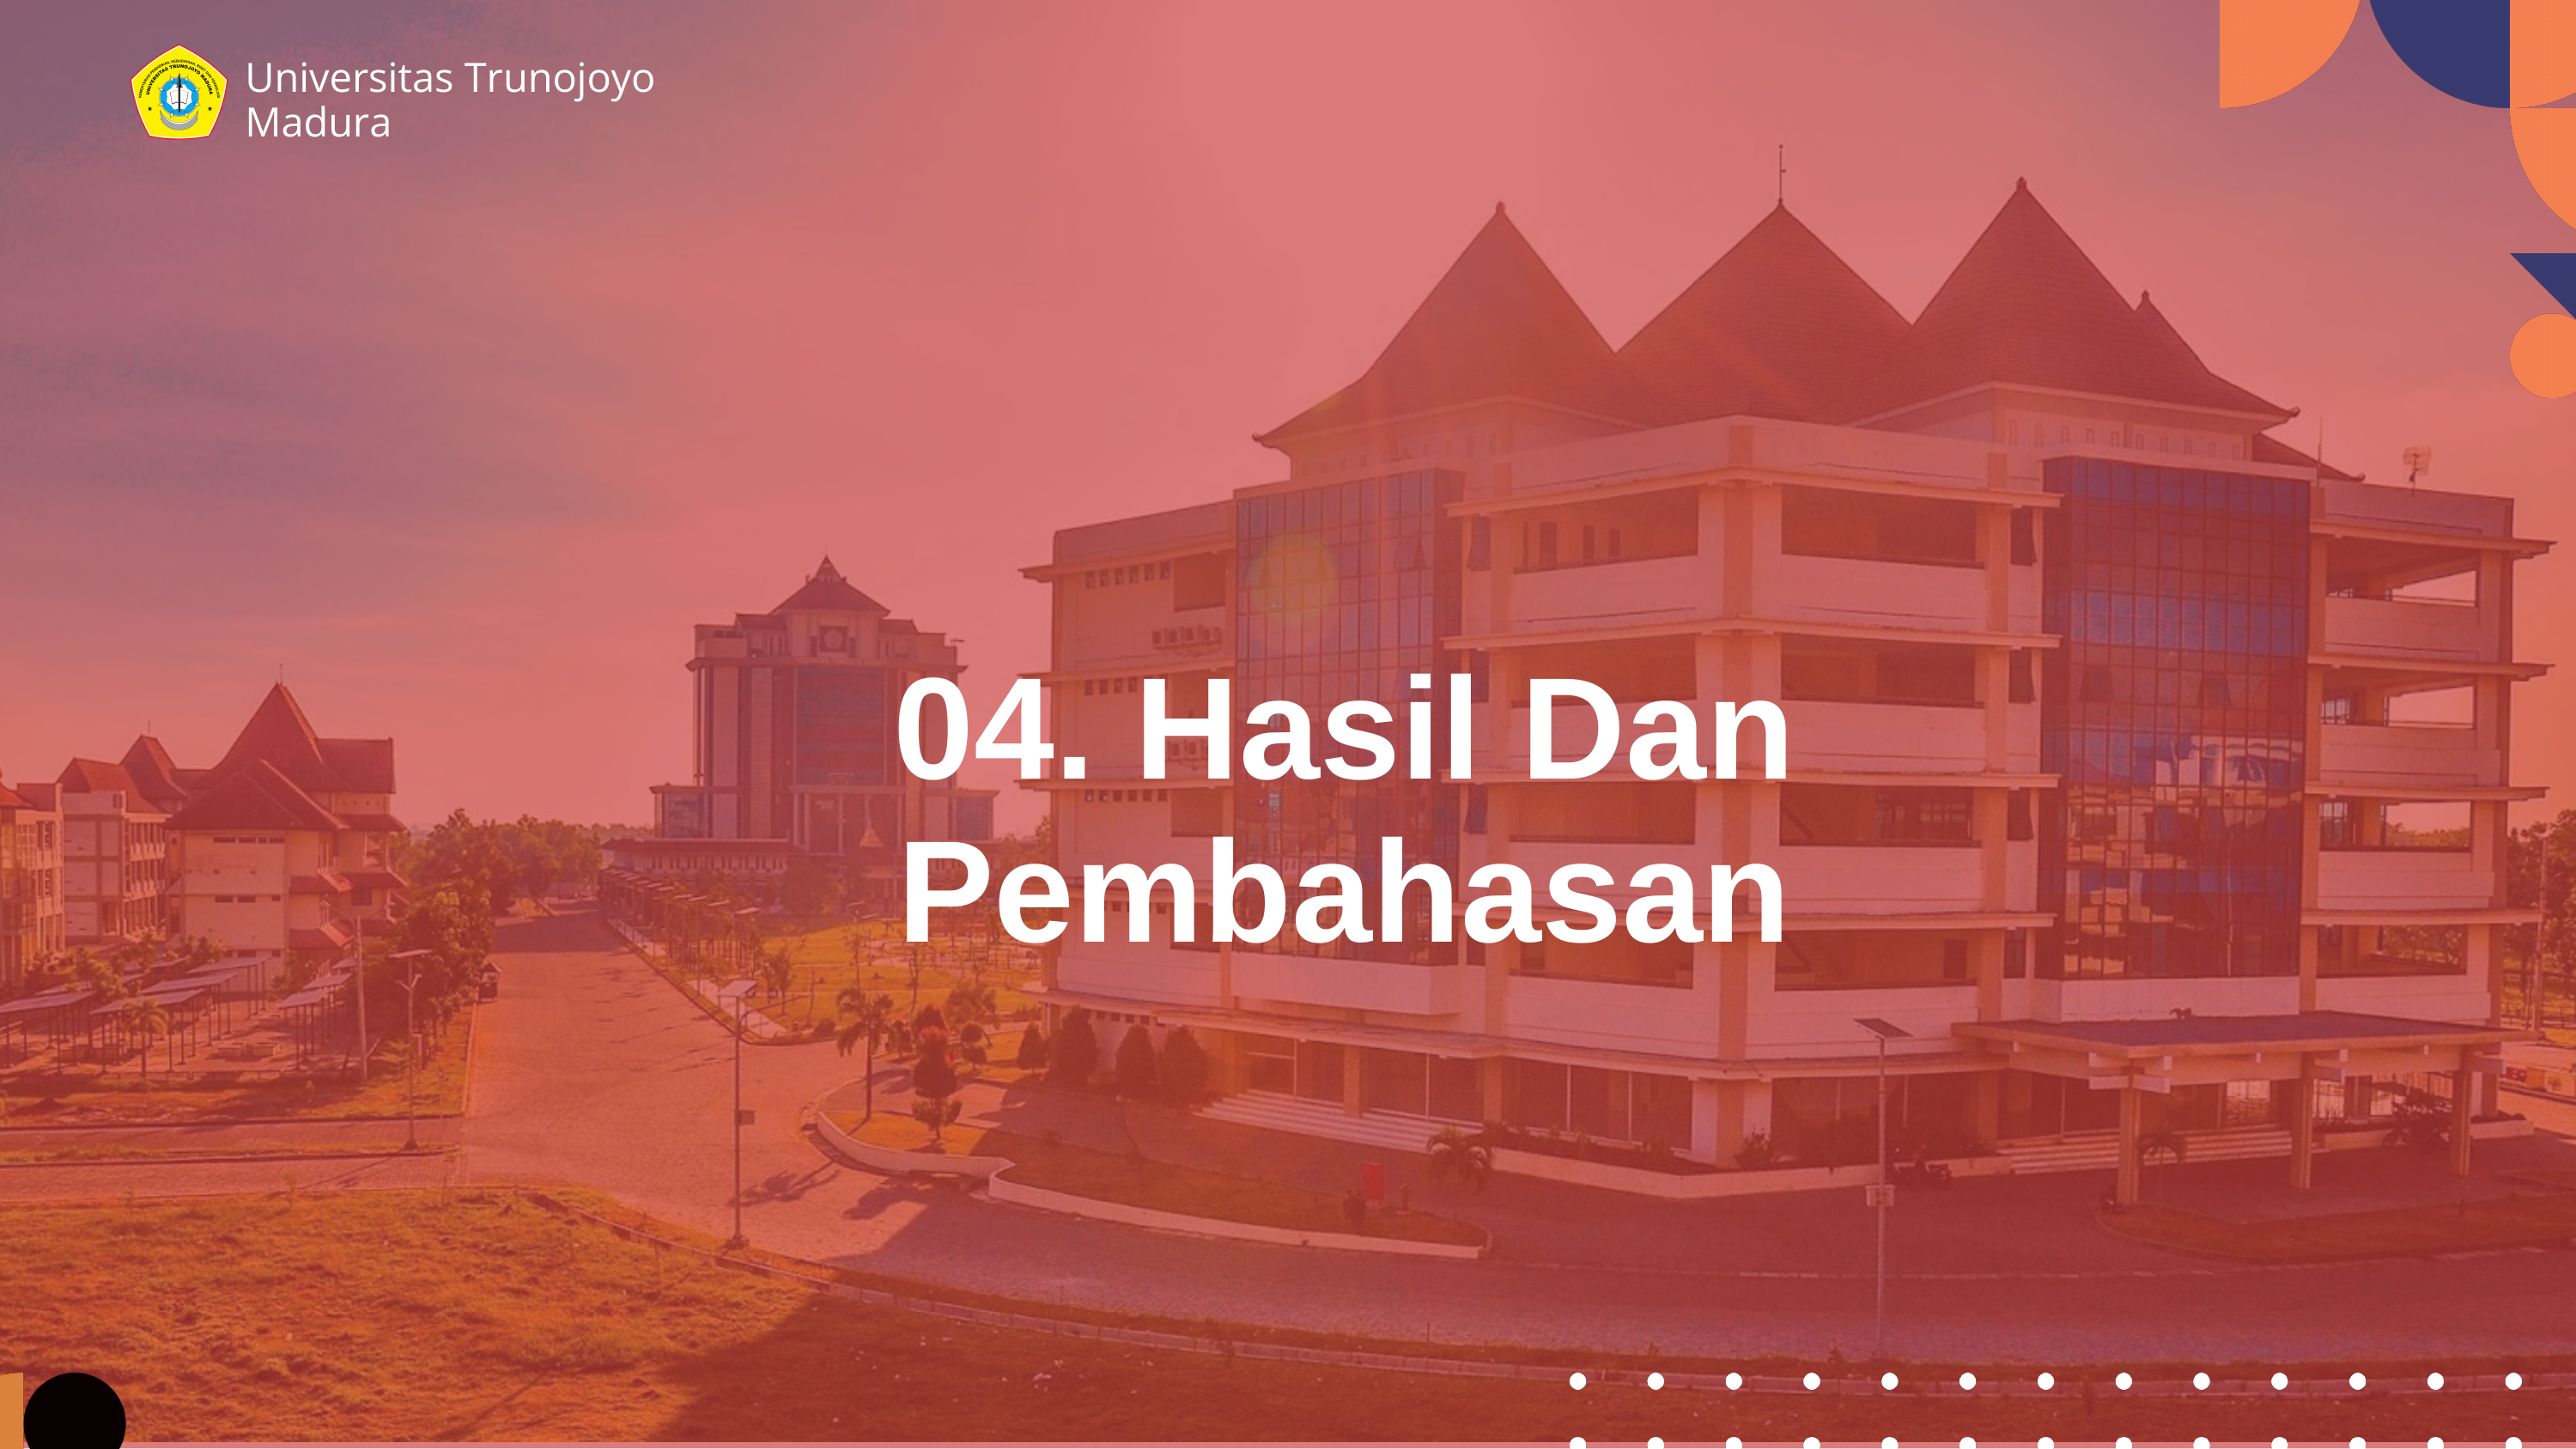

Universitas Trunojoyo
Madura
04. Hasil Dan Pembahasan